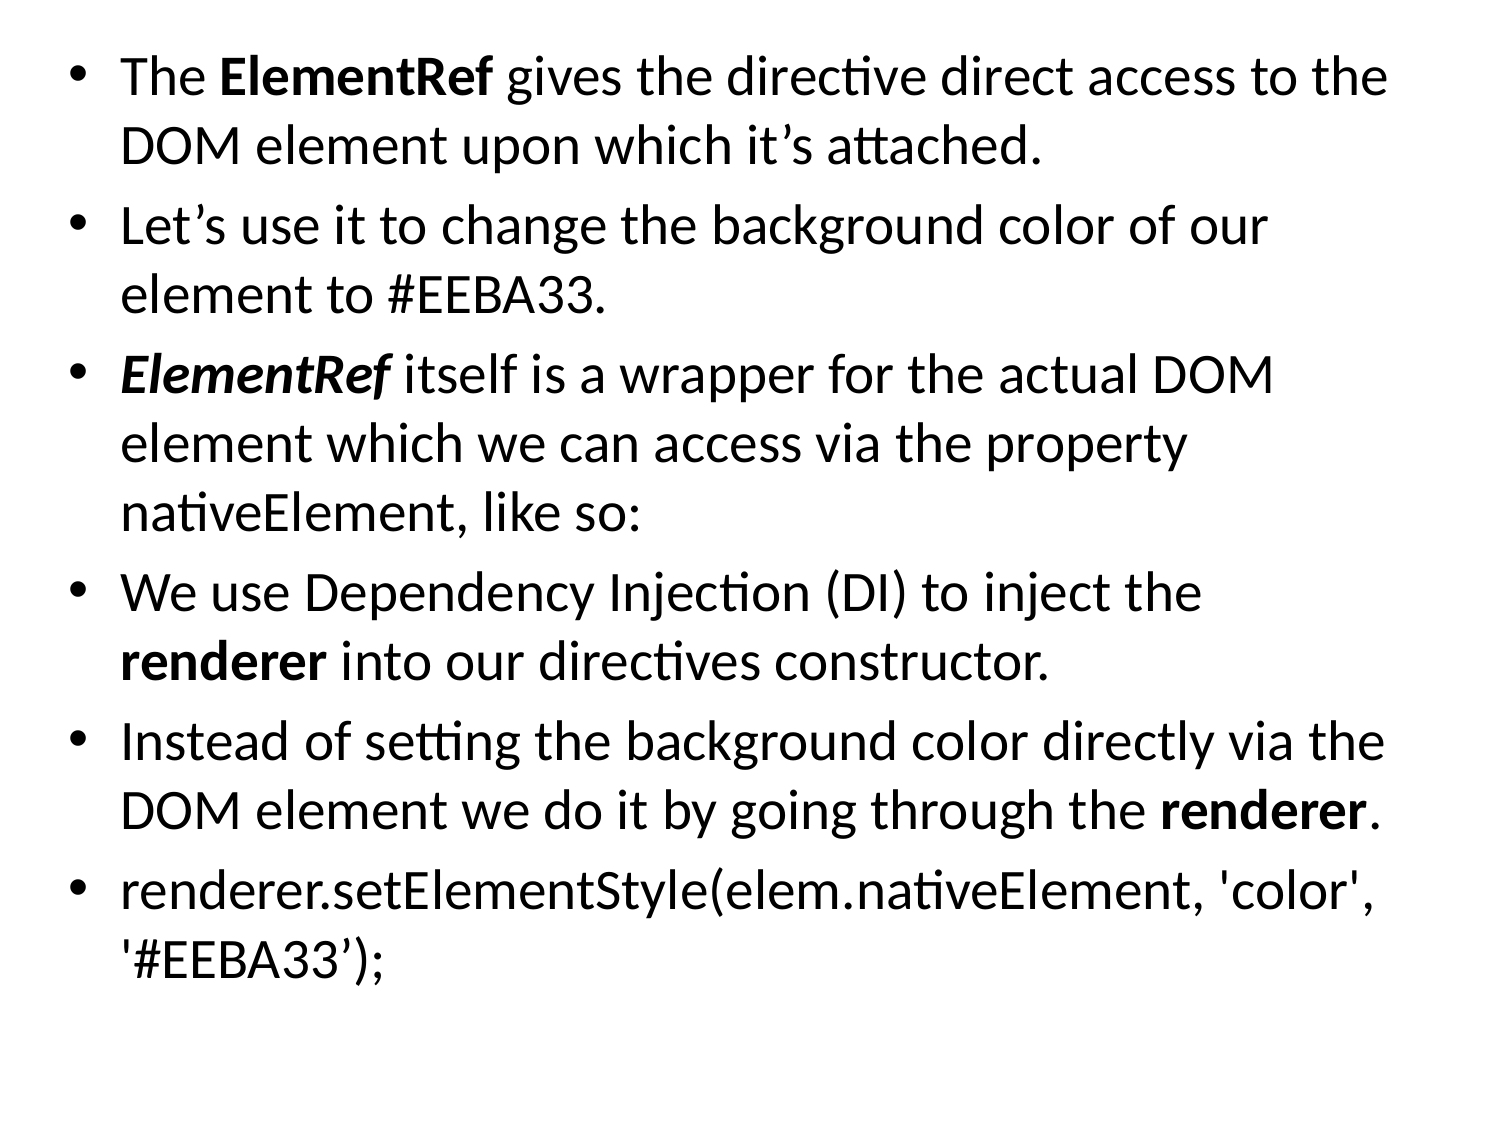

The ElementRef gives the directive direct access to the DOM element upon which it’s attached.
Let’s use it to change the background color of our element to #EEBA33.
ElementRef itself is a wrapper for the actual DOM element which we can access via the property nativeElement, like so:
We use Dependency Injection (DI) to inject the renderer into our directives constructor.
Instead of setting the background color directly via the DOM element we do it by going through the renderer.
renderer.setElementStyle(elem.nativeElement, 'color', '#EEBA33’);